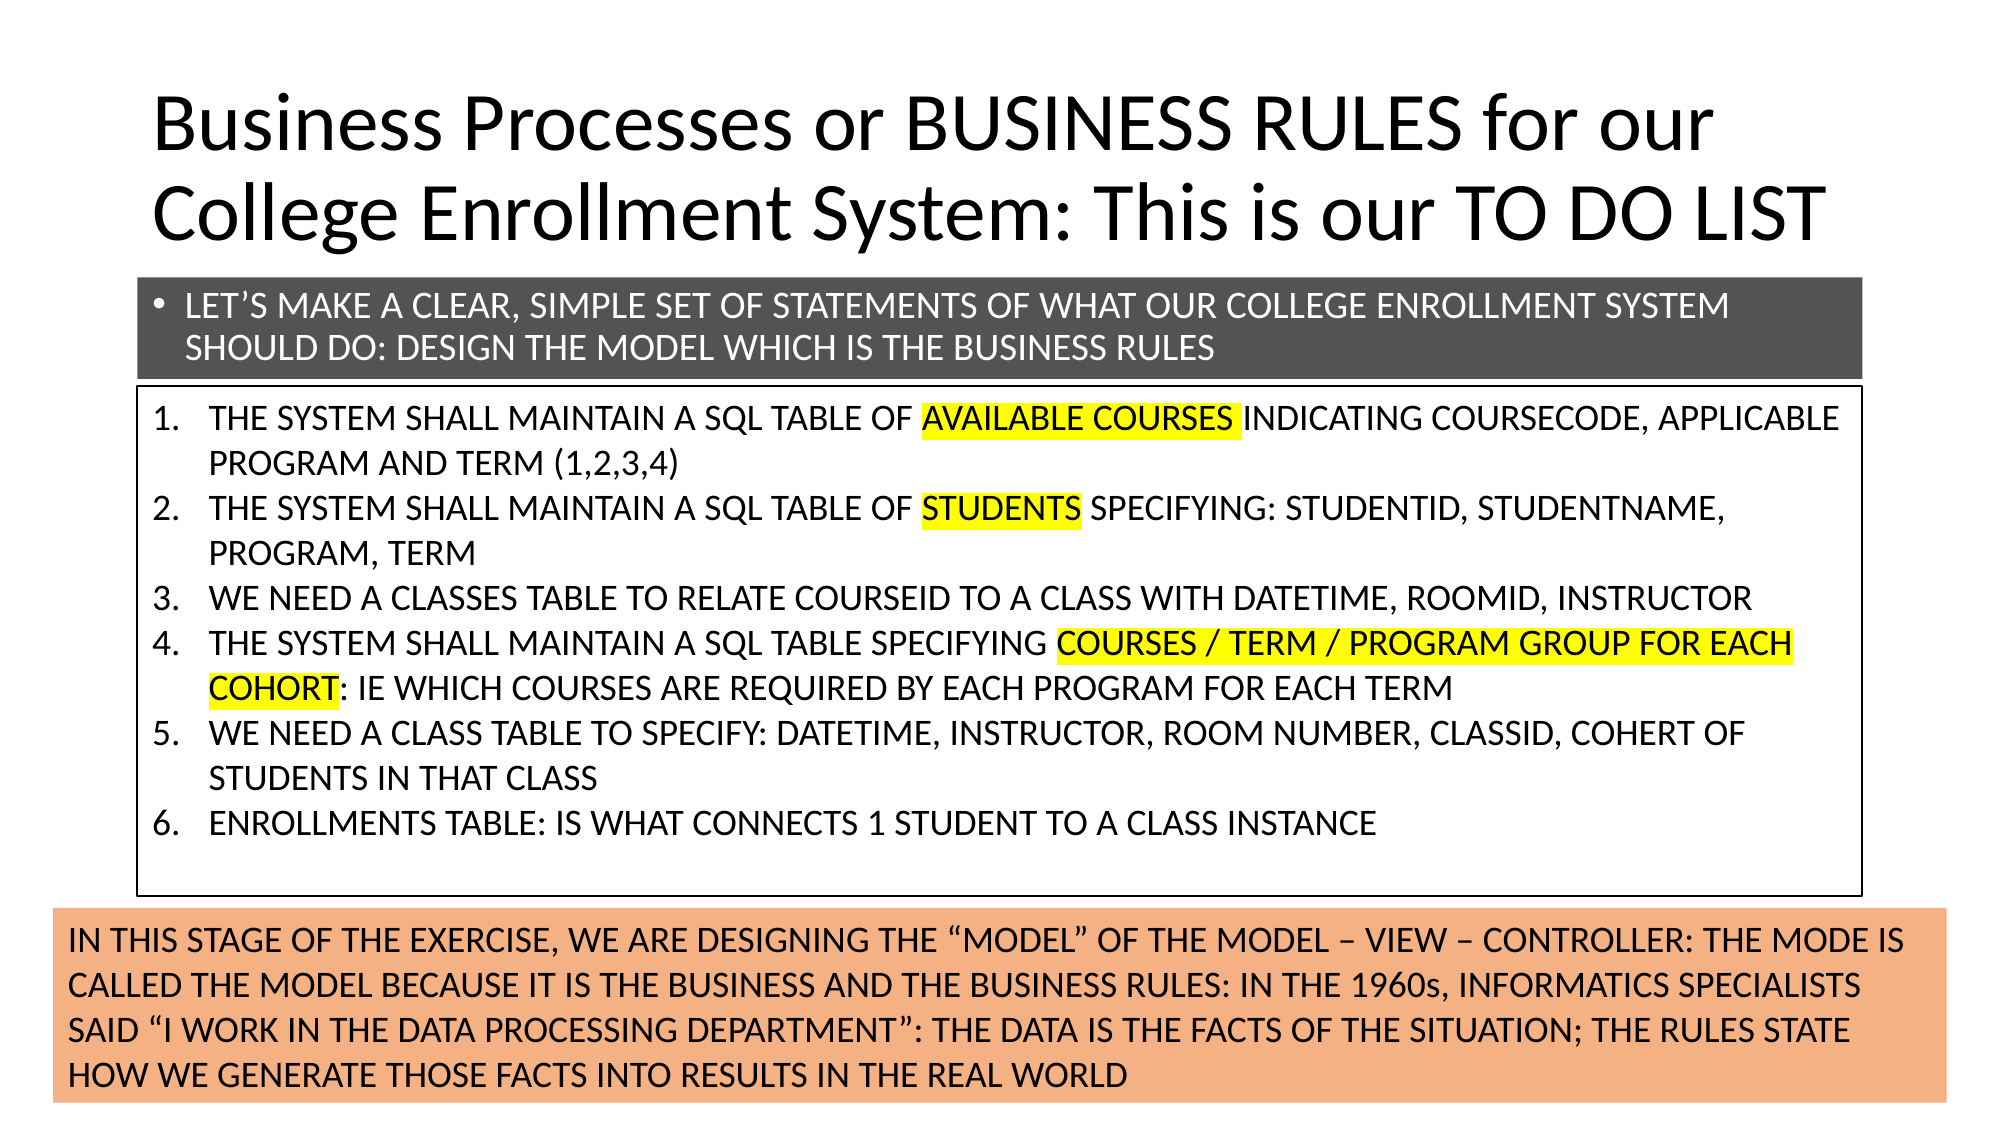

# Business Processes or BUSINESS RULES for our College Enrollment System: This is our TO DO LIST
LET’S MAKE A CLEAR, SIMPLE SET OF STATEMENTS OF WHAT OUR COLLEGE ENROLLMENT SYSTEM SHOULD DO: DESIGN THE MODEL WHICH IS THE BUSINESS RULES
THE SYSTEM SHALL MAINTAIN A SQL TABLE OF AVAILABLE COURSES INDICATING COURSECODE, APPLICABLE PROGRAM AND TERM (1,2,3,4)
THE SYSTEM SHALL MAINTAIN A SQL TABLE OF STUDENTS SPECIFYING: STUDENTID, STUDENTNAME, PROGRAM, TERM
WE NEED A CLASSES TABLE TO RELATE COURSEID TO A CLASS WITH DATETIME, ROOMID, INSTRUCTOR
THE SYSTEM SHALL MAINTAIN A SQL TABLE SPECIFYING COURSES / TERM / PROGRAM GROUP FOR EACH COHORT: IE WHICH COURSES ARE REQUIRED BY EACH PROGRAM FOR EACH TERM
WE NEED A CLASS TABLE TO SPECIFY: DATETIME, INSTRUCTOR, ROOM NUMBER, CLASSID, COHERT OF STUDENTS IN THAT CLASS
ENROLLMENTS TABLE: IS WHAT CONNECTS 1 STUDENT TO A CLASS INSTANCE

IN THIS STAGE OF THE EXERCISE, WE ARE DESIGNING THE “MODEL” OF THE MODEL – VIEW – CONTROLLER: THE MODE IS CALLED THE MODEL BECAUSE IT IS THE BUSINESS AND THE BUSINESS RULES: IN THE 1960s, INFORMATICS SPECIALISTS SAID “I WORK IN THE DATA PROCESSING DEPARTMENT”: THE DATA IS THE FACTS OF THE SITUATION; THE RULES STATE HOW WE GENERATE THOSE FACTS INTO RESULTS IN THE REAL WORLD